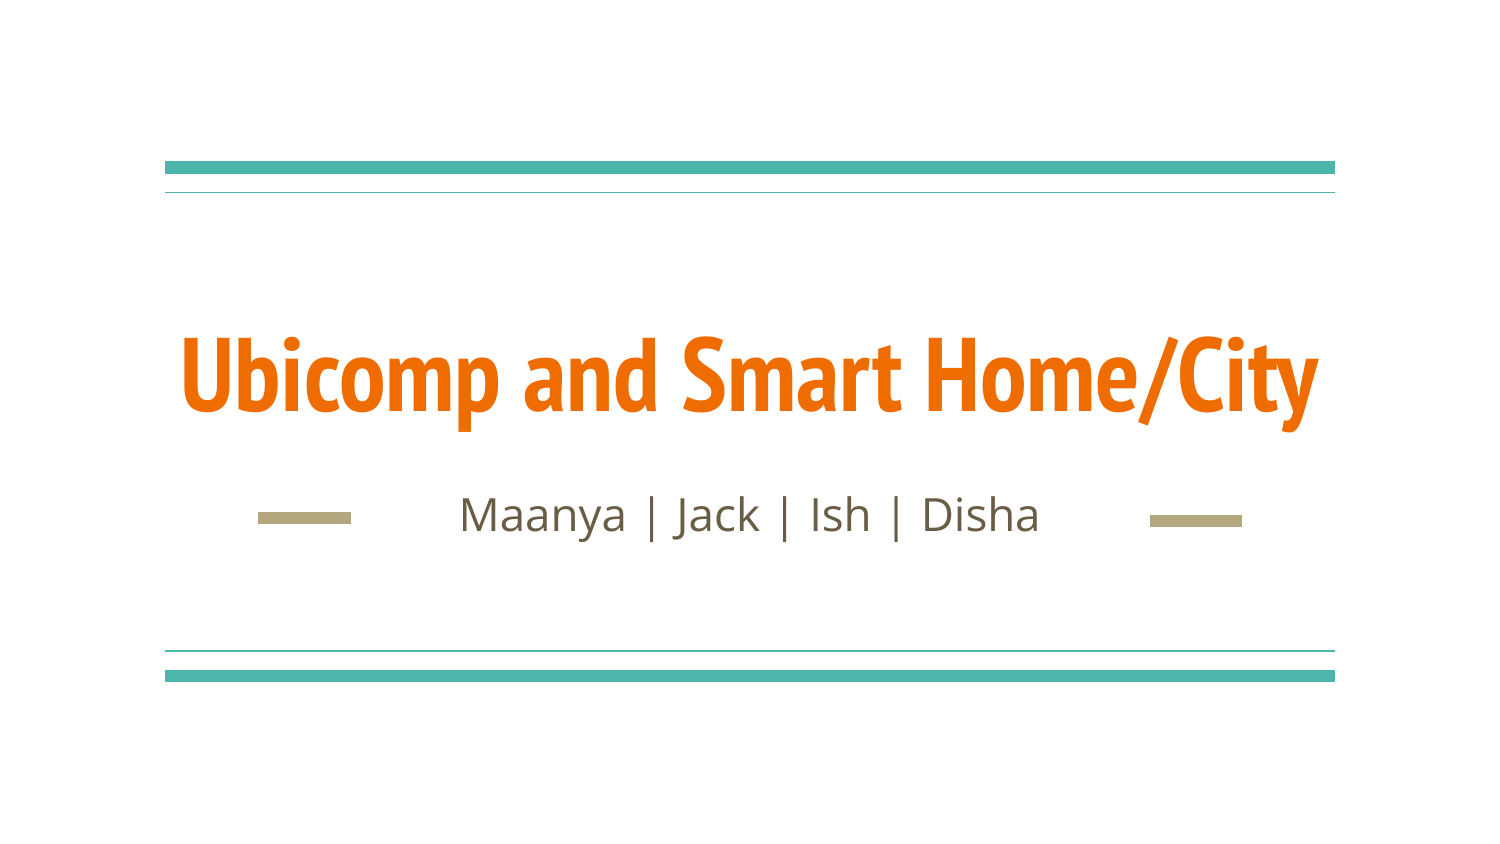

# Ubicomp and Smart Home/City
Maanya | Jack | Ish | Disha